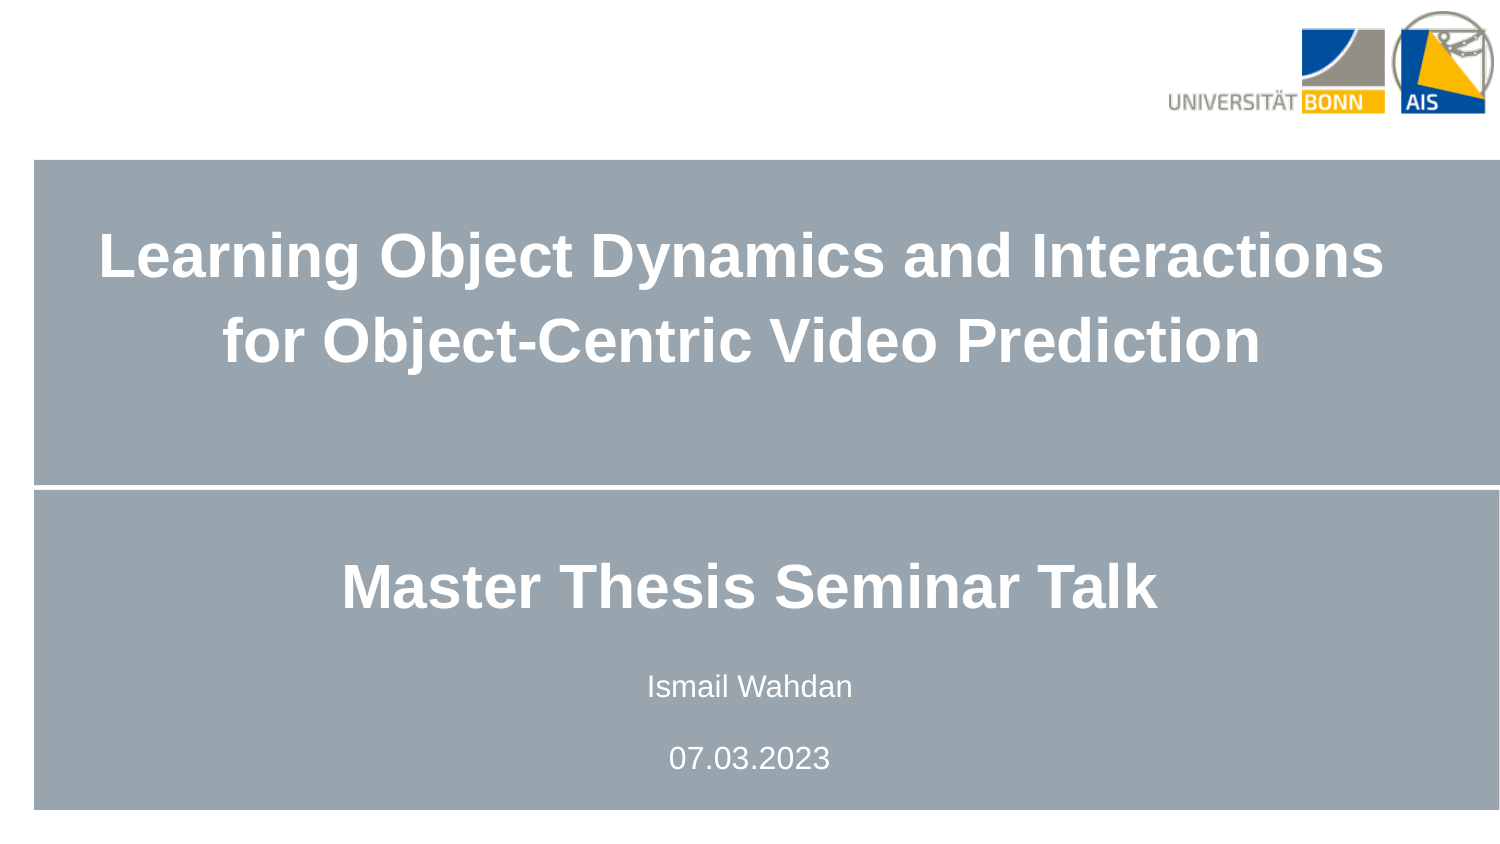

# Learning Object Dynamics and Interactions for Object-Centric Video Prediction

Master Thesis Seminar Talk
Ismail Wahdan
07.03.2023